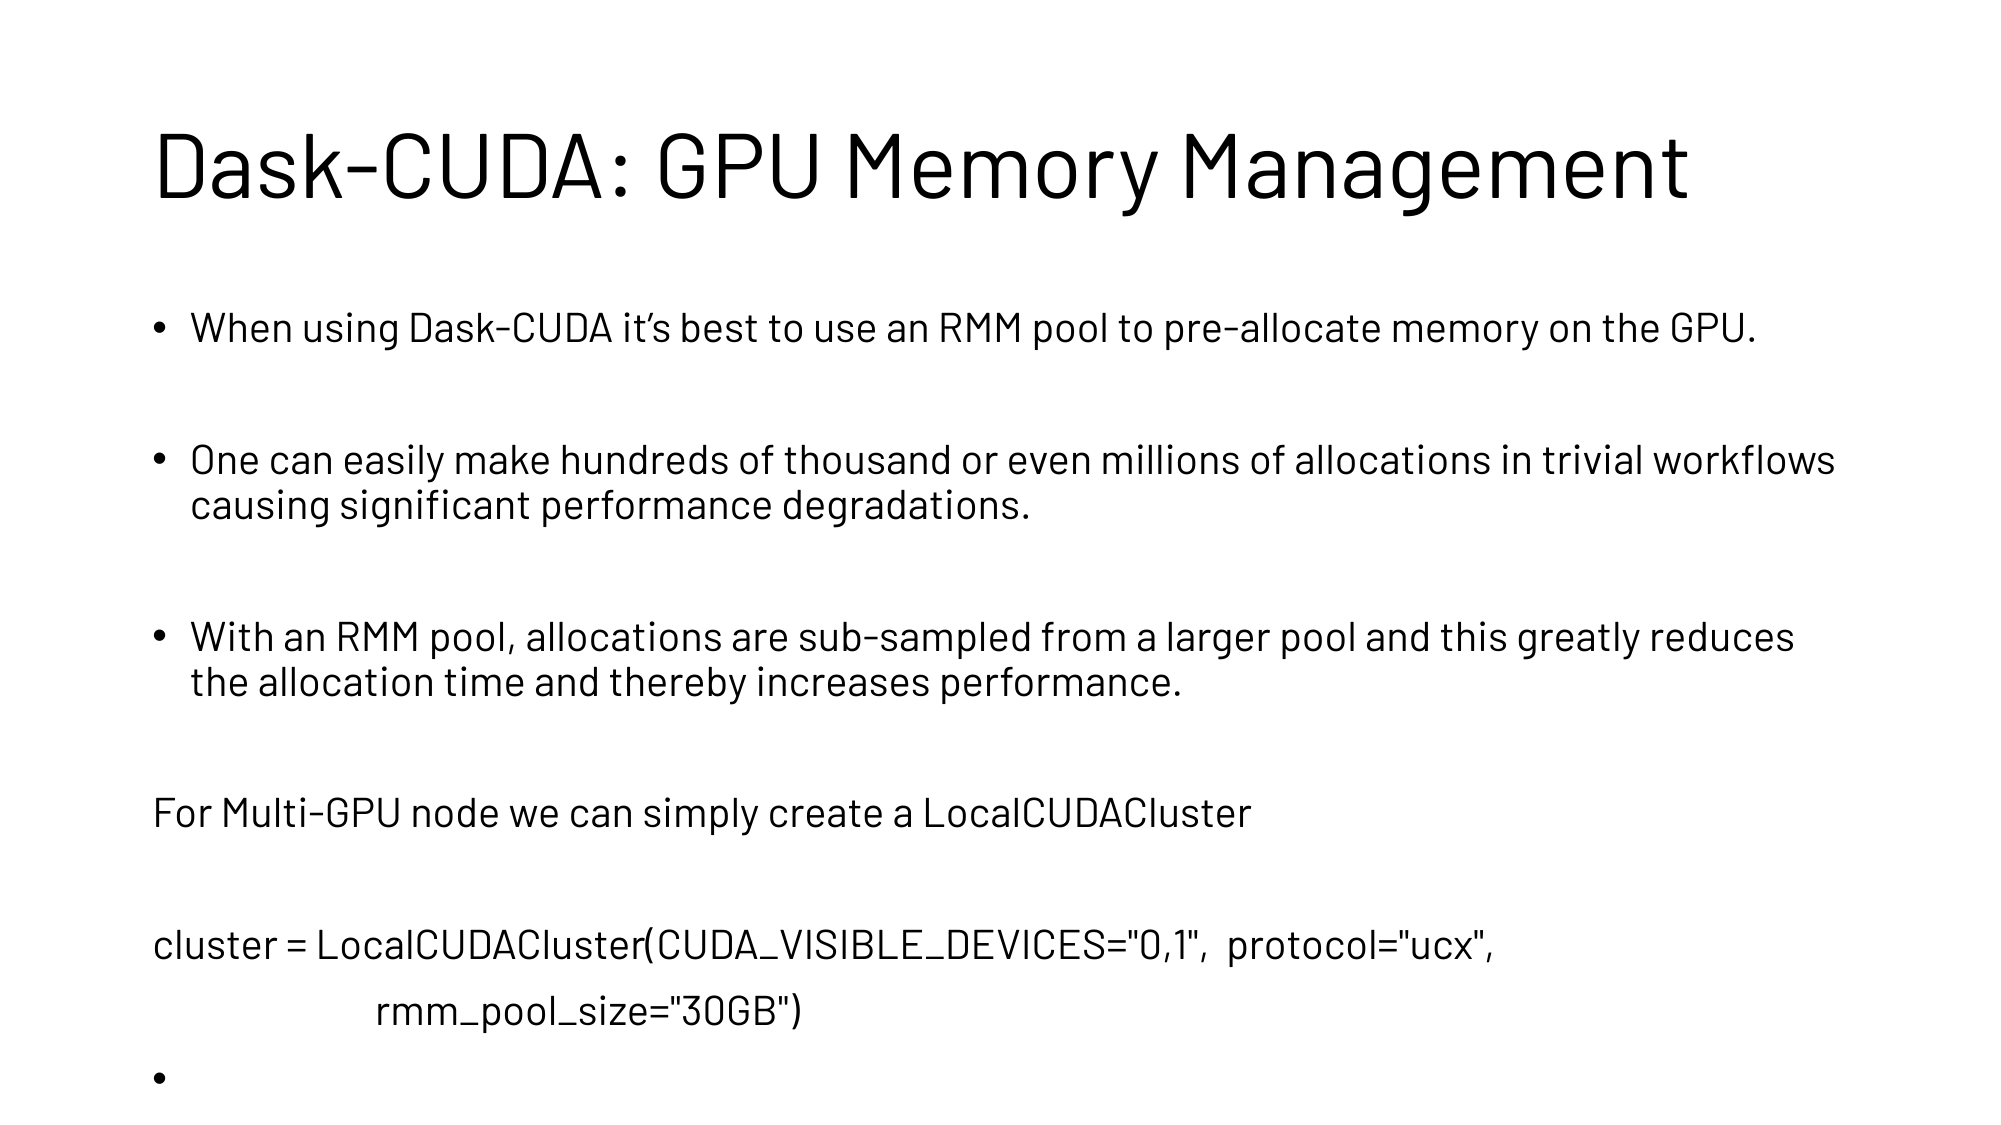

# Dask-CUDA: GPU Memory Management
When using Dask-CUDA it’s best to use an RMM pool to pre-allocate memory on the GPU.

One can easily make hundreds of thousand or even millions of allocations in trivial workflows causing significant performance degradations.

With an RMM pool, allocations are sub-sampled from a larger pool and this greatly reduces the allocation time and thereby increases performance.

For Multi-GPU node we can simply create a LocalCUDACluster

cluster = LocalCUDACluster(CUDA_VISIBLE_DEVICES="0,1",  protocol="ucx",
                           rmm_pool_size="30GB")